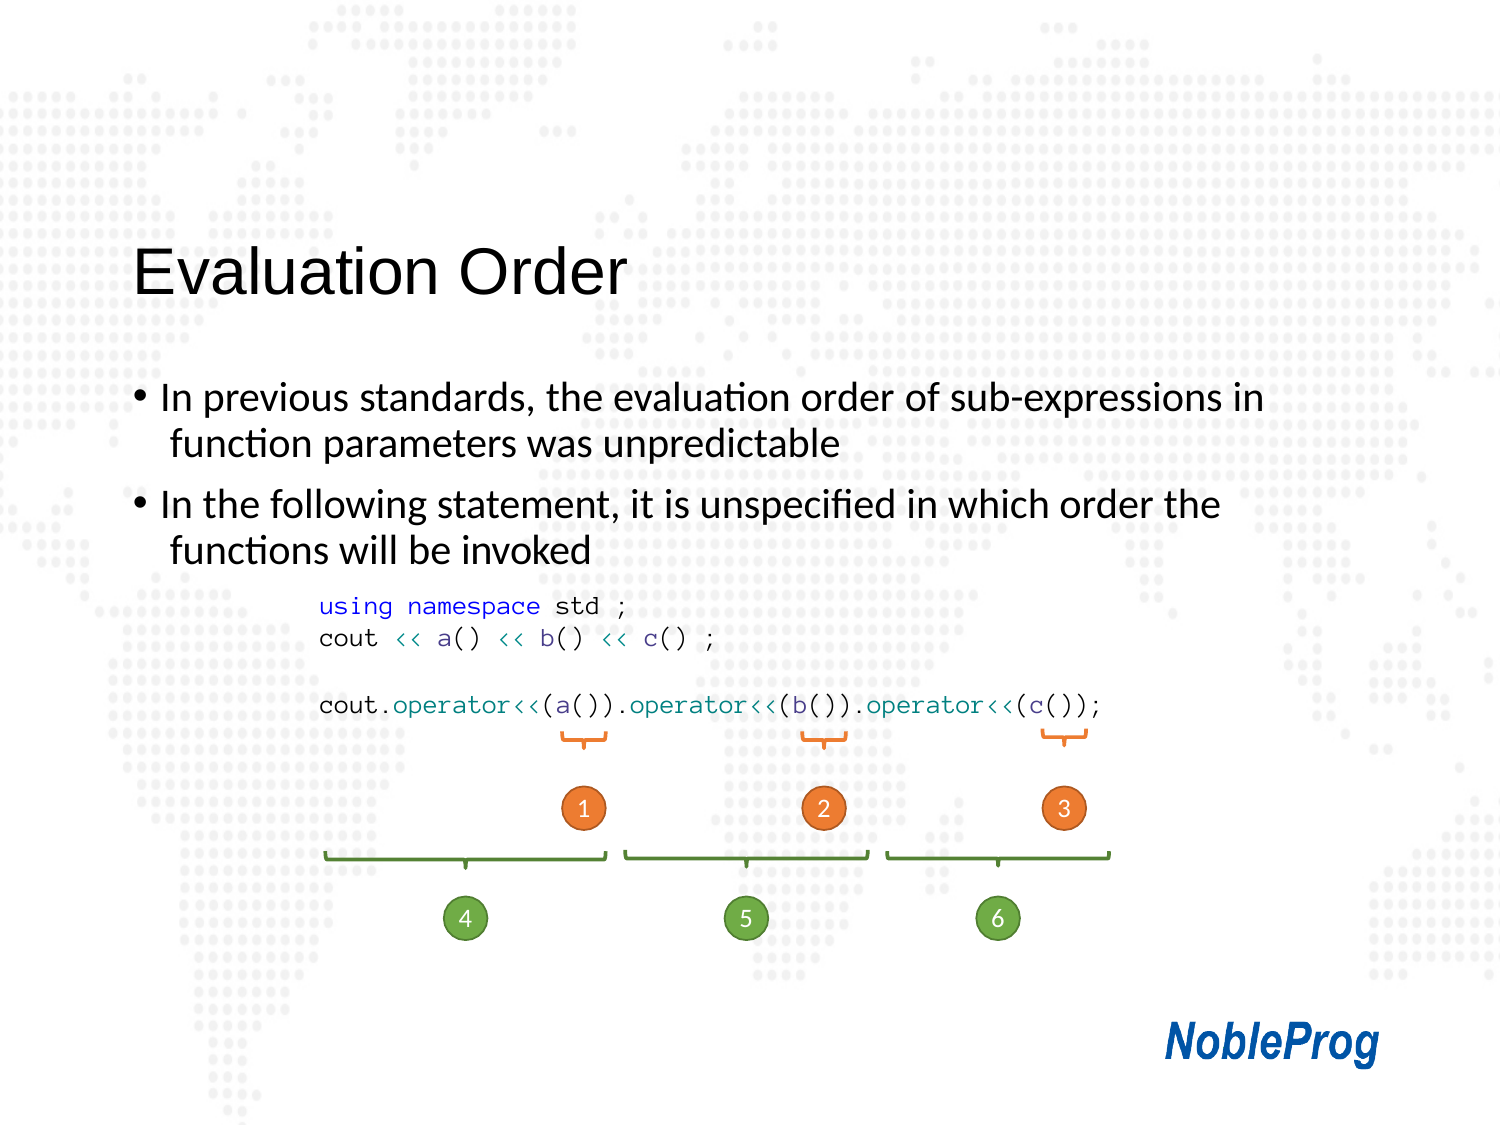

# Evaluation Order
In previous standards, the evaluation order of sub-expressions in  function parameters was unpredictable
In the following statement, it is unspecified in which order the  functions will be invoked
using namespace std ;
cout << a() << b() << c() ;

cout.operator<<(a()).operator<<(b()).operator<<(c());

1
2
3

4
5
6